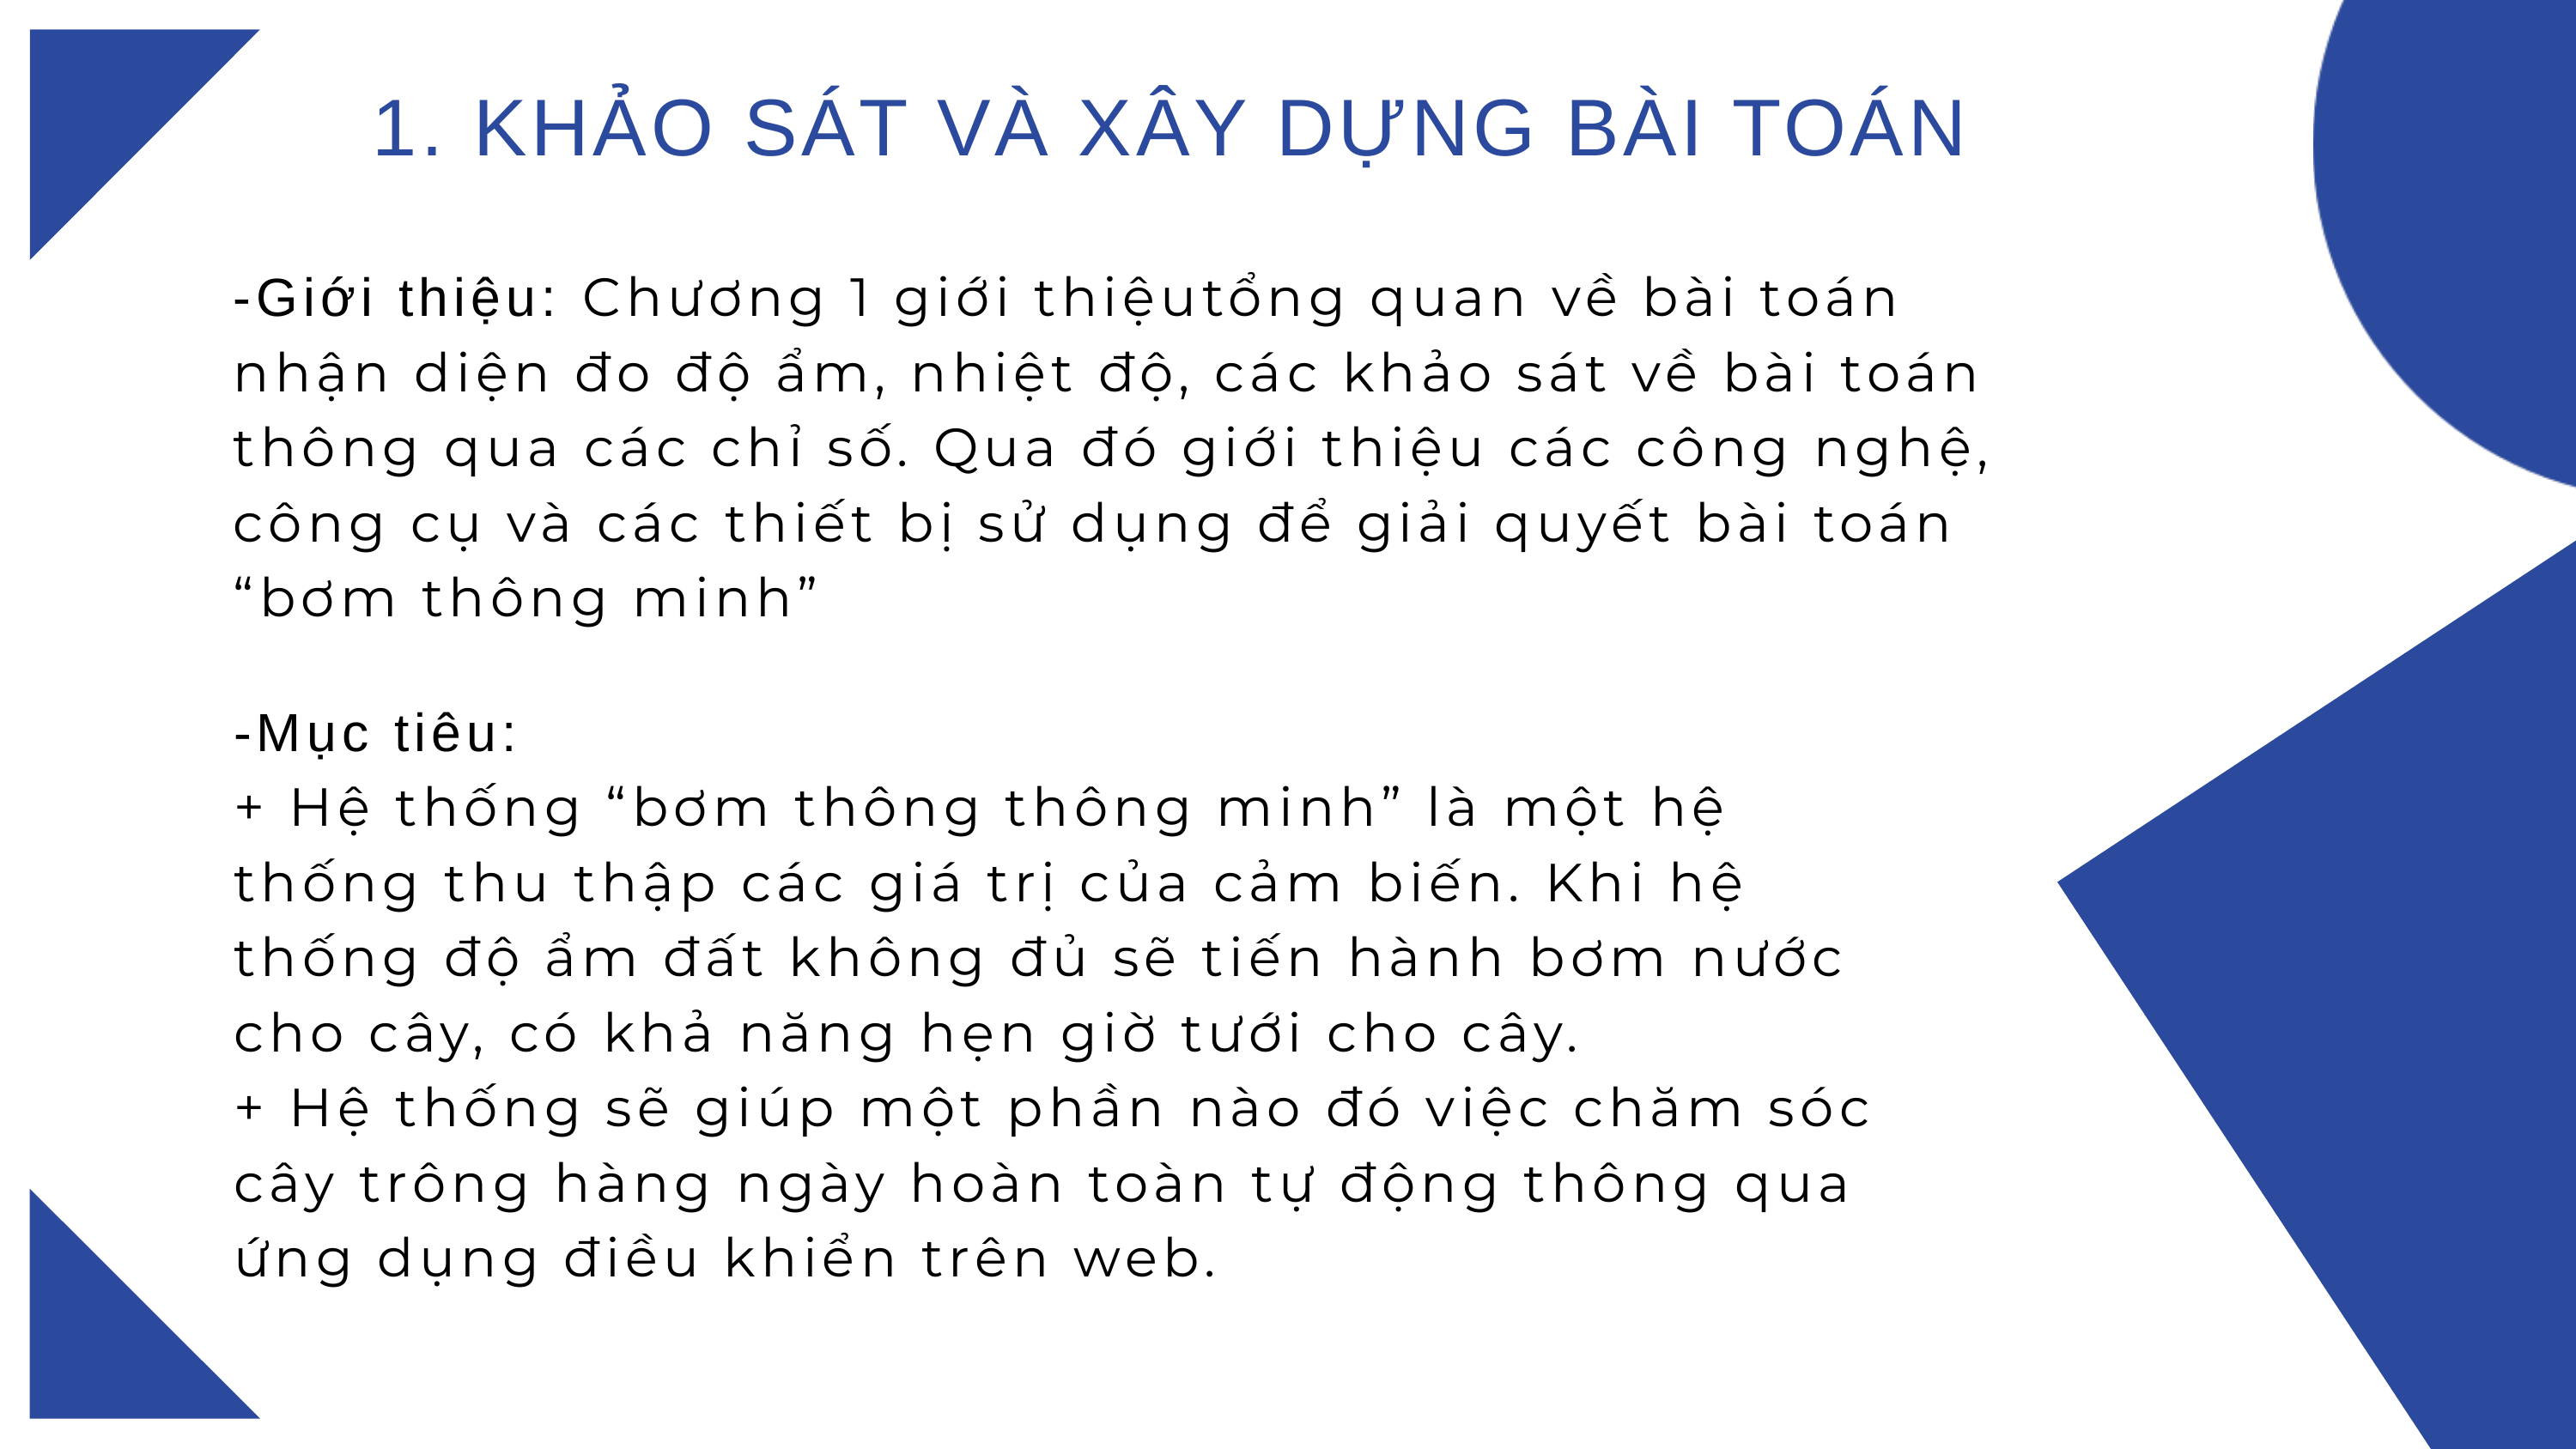

1. KHẢO SÁT VÀ XÂY DỰNG BÀI TOÁN
-Giới thiệu: Chương 1 giới thiệutổng quan về bài toán nhận diện đo độ ẩm, nhiệt độ, các khảo sát về bài toán thông qua các chỉ số. Qua đó giới thiệu các công nghệ, công cụ và các thiết bị sử dụng để giải quyết bài toán “bơm thông minh”

-Mục tiêu:
+ Hệ thống “bơm thông thông minh” là một hệ thống thu thập các giá trị của cảm biến. Khi hệ thống độ ẩm đất không đủ sẽ tiến hành bơm nước cho cây, có khả năng hẹn giờ tưới cho cây.
+ Hệ thống sẽ giúp một phần nào đó việc chăm sóc cây trông hàng ngày hoàn toàn tự động thông qua ứng dụng điều khiển trên web.